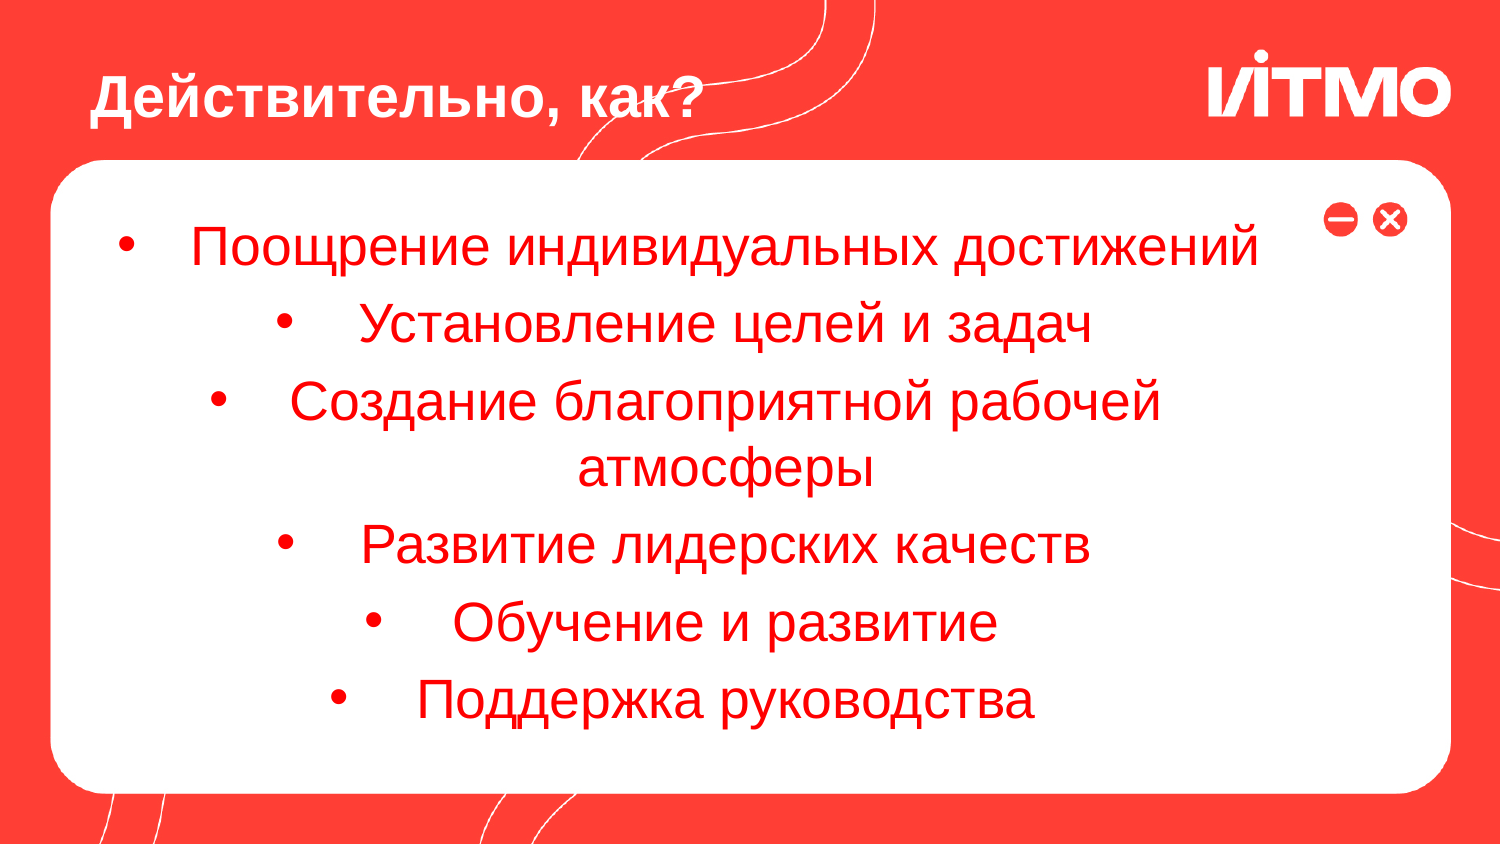

# Действительно, как?
Поощрение индивидуальных достижений
Установление целей и задач
Создание благоприятной рабочей атмосферы
Развитие лидерских качеств
Обучение и развитие
Поддержка руководства